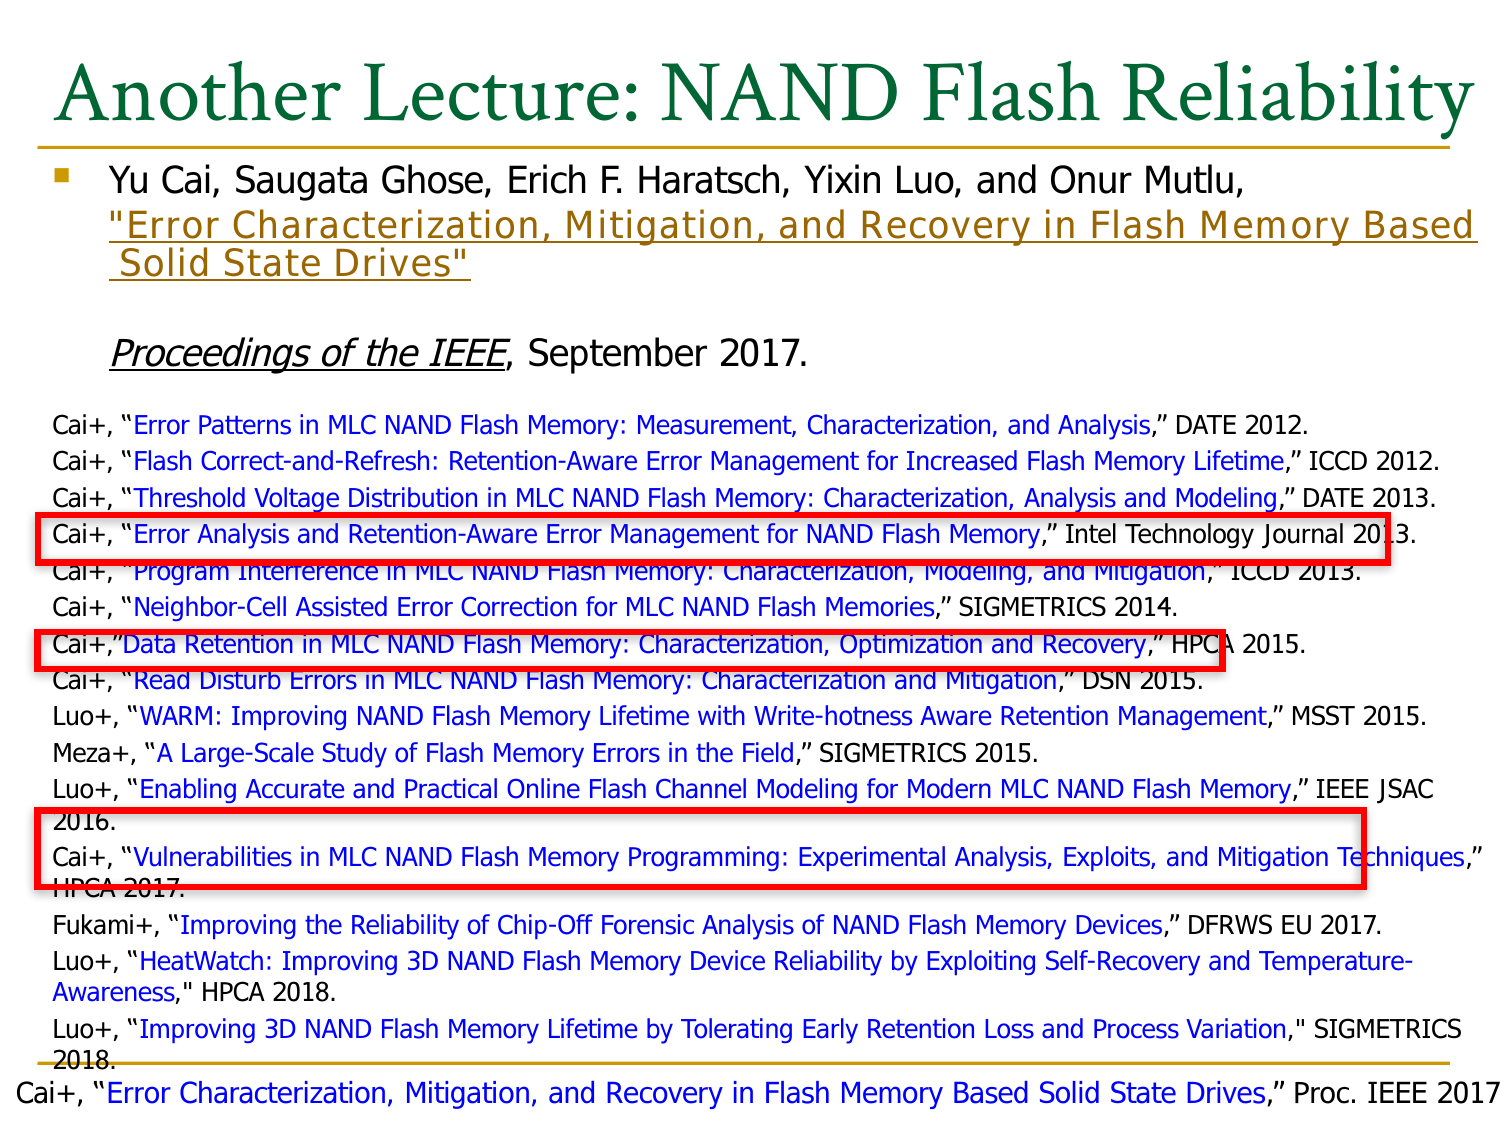

# Another Lecture: NAND Flash Reliability
Yu Cai, Saugata Ghose, Erich F. Haratsch, Yixin Luo, and Onur Mutlu,
"Error Characterization, Mitigation, and Recovery in Flash Memory Based Solid State Drives"
Proceedings of the IEEE, September 2017.

Cai+, “Error Patterns in MLC NAND Flash Memory: Measurement, Characterization, and Analysis,” DATE 2012.
Cai+, “Flash Correct-and-Refresh: Retention-Aware Error Management for Increased Flash Memory Lifetime,” ICCD 2012.
Cai+, “Threshold Voltage Distribution in MLC NAND Flash Memory: Characterization, Analysis and Modeling,” DATE 2013.
Cai+, “Error Analysis and Retention-Aware Error Management for NAND Flash Memory,” Intel Technology Journal 2013.
Cai+, “Program Interference in MLC NAND Flash Memory: Characterization, Modeling, and Mitigation,” ICCD 2013.
Cai+, “Neighbor-Cell Assisted Error Correction for MLC NAND Flash Memories,” SIGMETRICS 2014.
Cai+,”Data Retention in MLC NAND Flash Memory: Characterization, Optimization and Recovery,” HPCA 2015.
Cai+, “Read Disturb Errors in MLC NAND Flash Memory: Characterization and Mitigation,” DSN 2015.
Luo+, “WARM: Improving NAND Flash Memory Lifetime with Write-hotness Aware Retention Management,” MSST 2015.
Meza+, “A Large-Scale Study of Flash Memory Errors in the Field,” SIGMETRICS 2015.
Luo+, “Enabling Accurate and Practical Online Flash Channel Modeling for Modern MLC NAND Flash Memory,” IEEE JSAC 2016.
Cai+, “Vulnerabilities in MLC NAND Flash Memory Programming: Experimental Analysis, Exploits, and Mitigation Techniques,” HPCA 2017.
Fukami+, “Improving the Reliability of Chip-Off Forensic Analysis of NAND Flash Memory Devices,” DFRWS EU 2017.
Luo+, “HeatWatch: Improving 3D NAND Flash Memory Device Reliability by Exploiting Self-Recovery and Temperature-Awareness," HPCA 2018.
Luo+, “Improving 3D NAND Flash Memory Lifetime by Tolerating Early Retention Loss and Process Variation," SIGMETRICS 2018.

Cai+, “Error Characterization, Mitigation, and Recovery in Flash Memory Based Solid State Drives,” Proc. IEEE 2017.